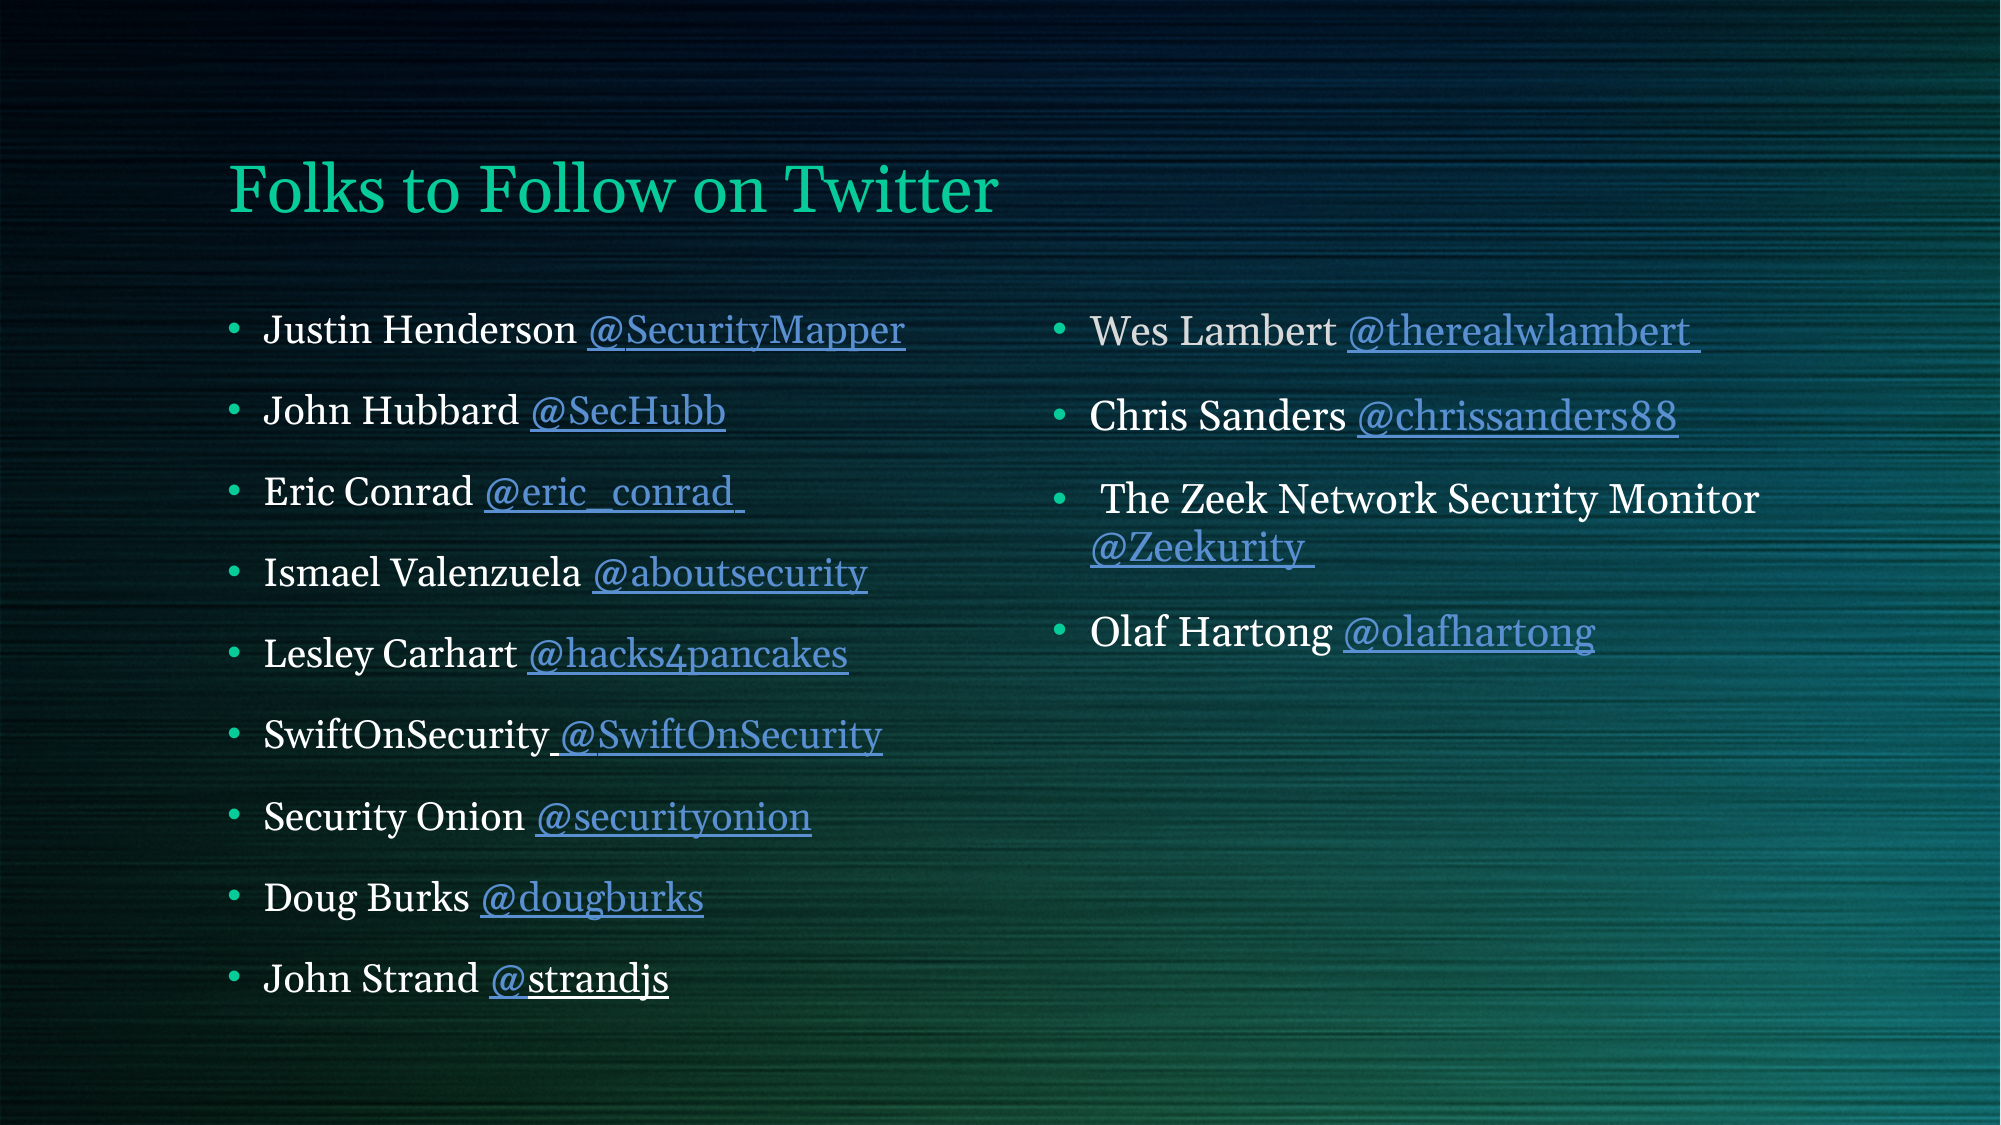

# Folks to Follow on Twitter
Justin Henderson @SecurityMapper
John Hubbard @SecHubb
Eric Conrad @eric_conrad
Ismael Valenzuela @aboutsecurity
Lesley Carhart @hacks4pancakes
SwiftOnSecurity @SwiftOnSecurity
Security Onion @securityonion
Doug Burks @dougburks
John Strand @strandjs

Wes Lambert @therealwlambert
Chris Sanders @chrissanders88
 The Zeek Network Security Monitor @Zeekurity
Olaf Hartong @olafhartong